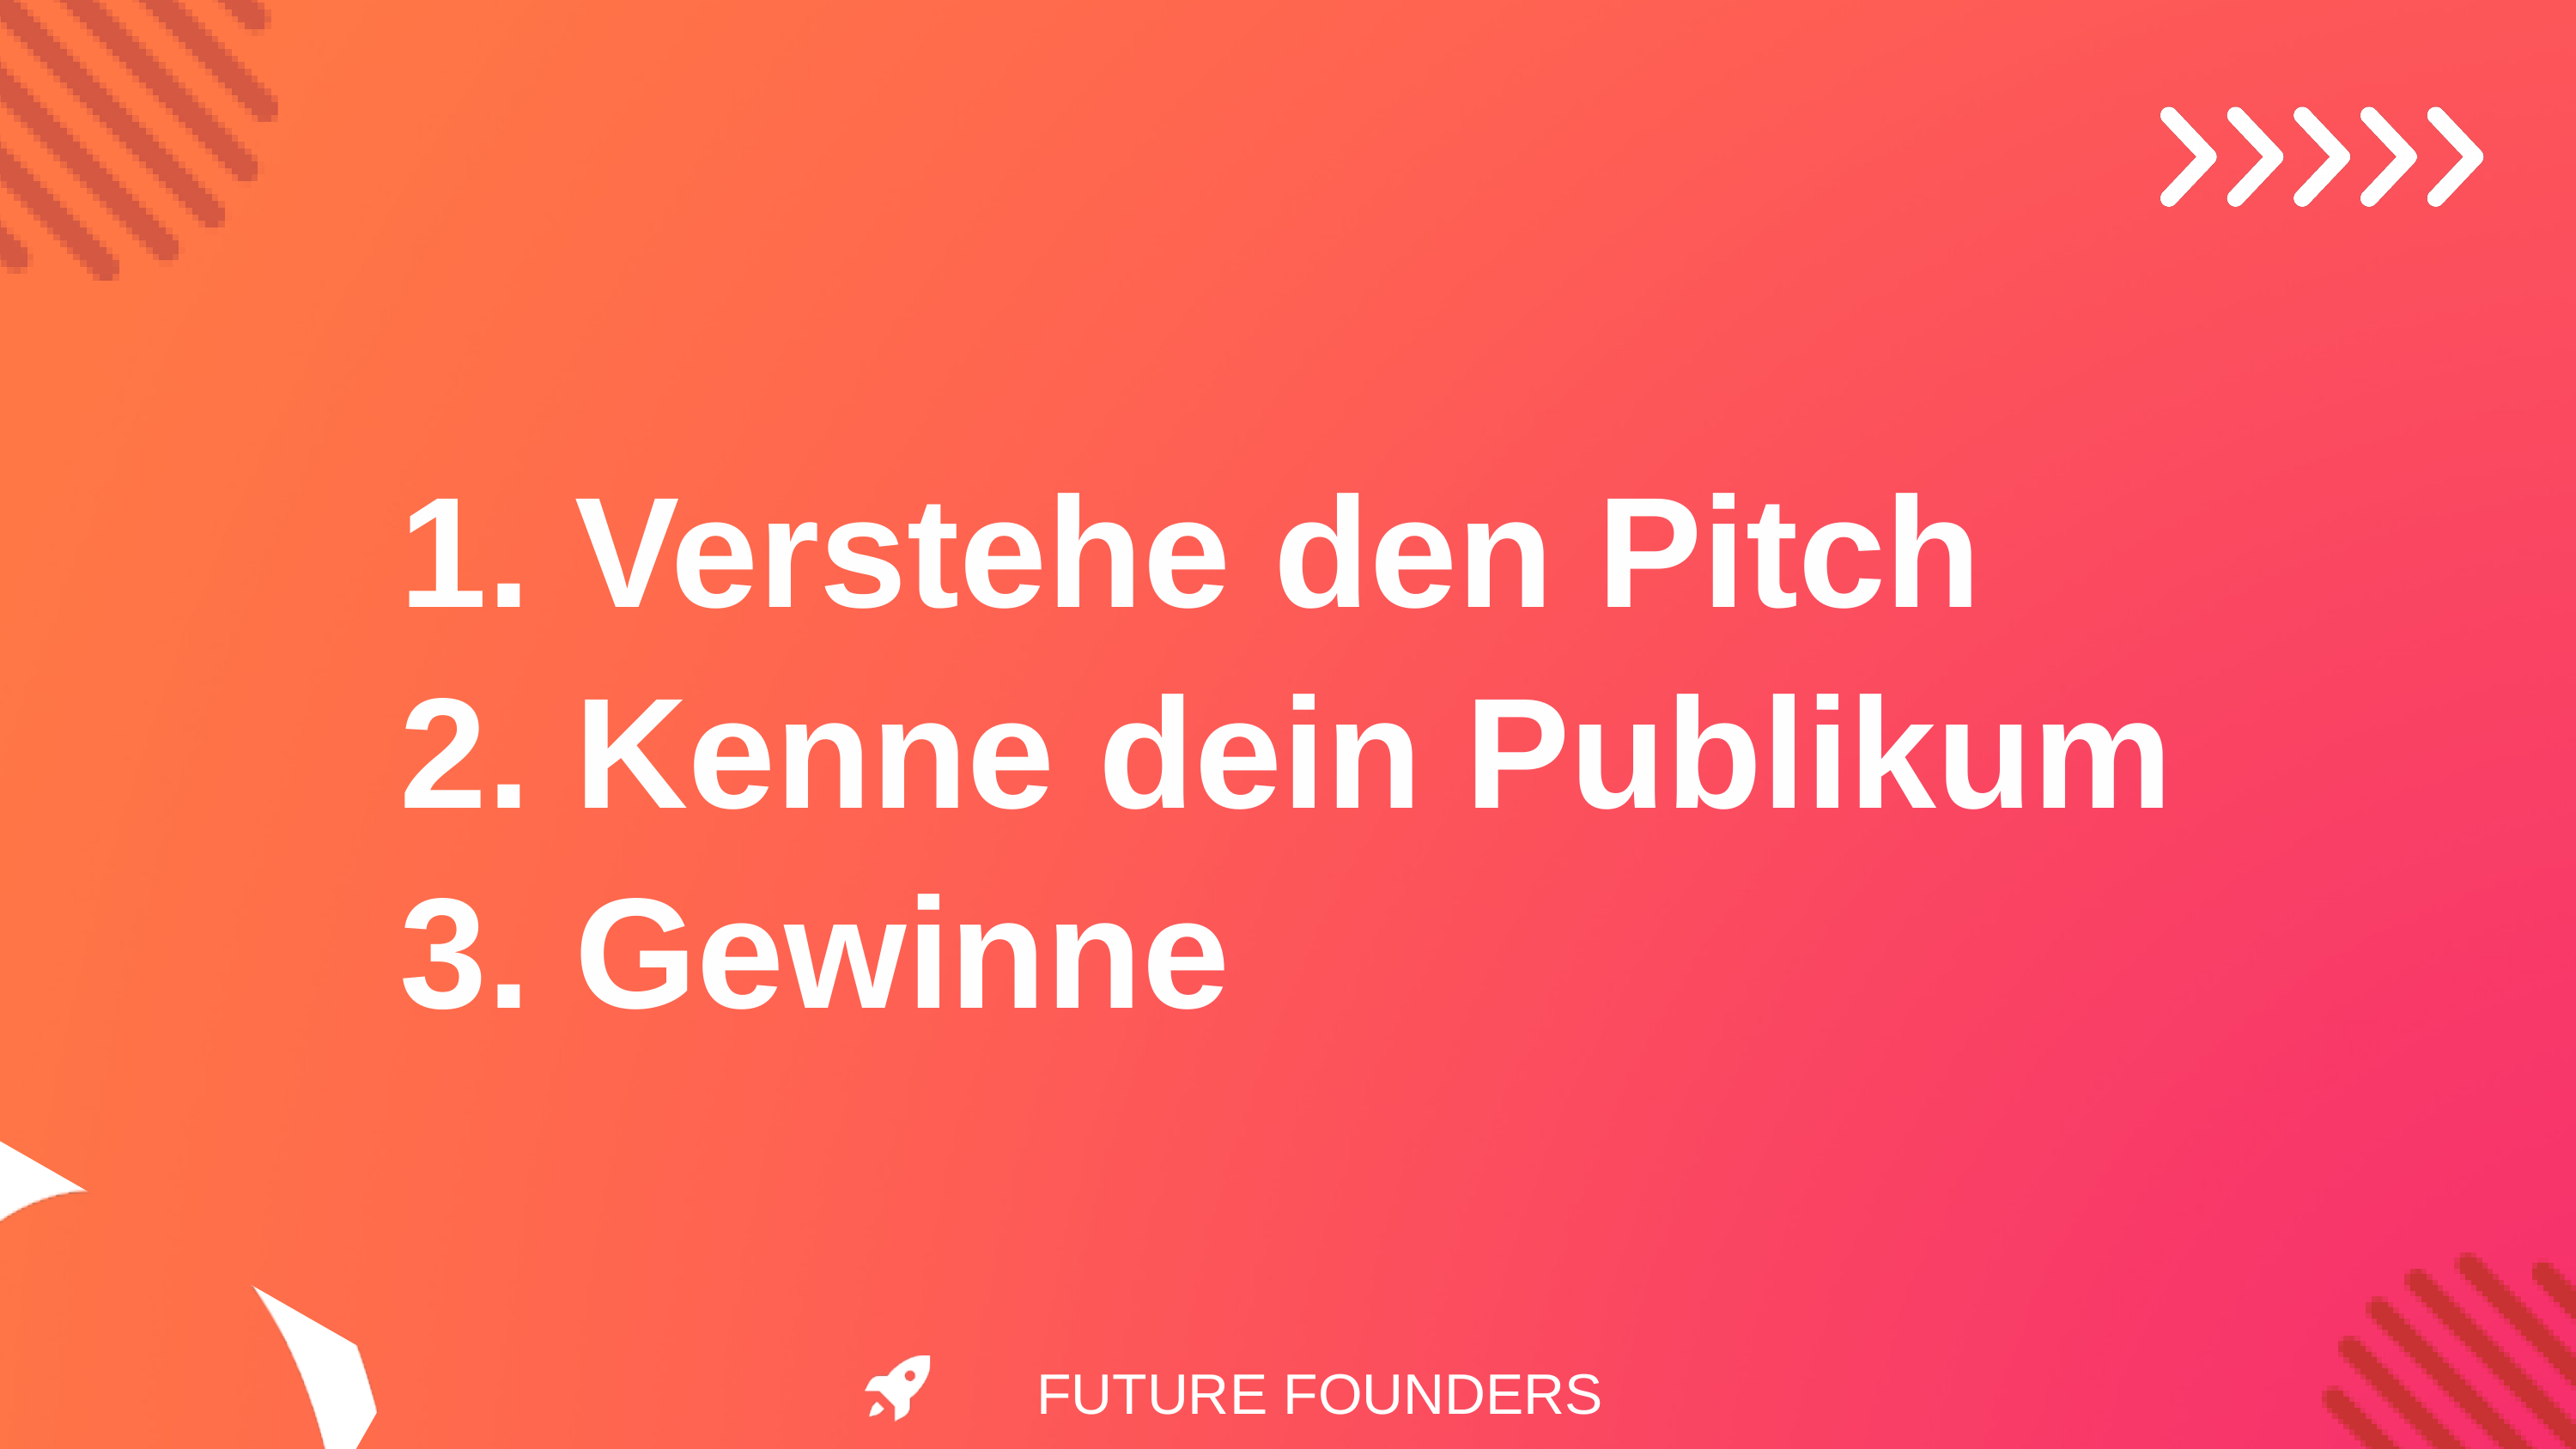

Verstehe den Pitch
 Kenne dein Publikum
 Gewinne

FUTURE FOUNDERS INITIATIVE